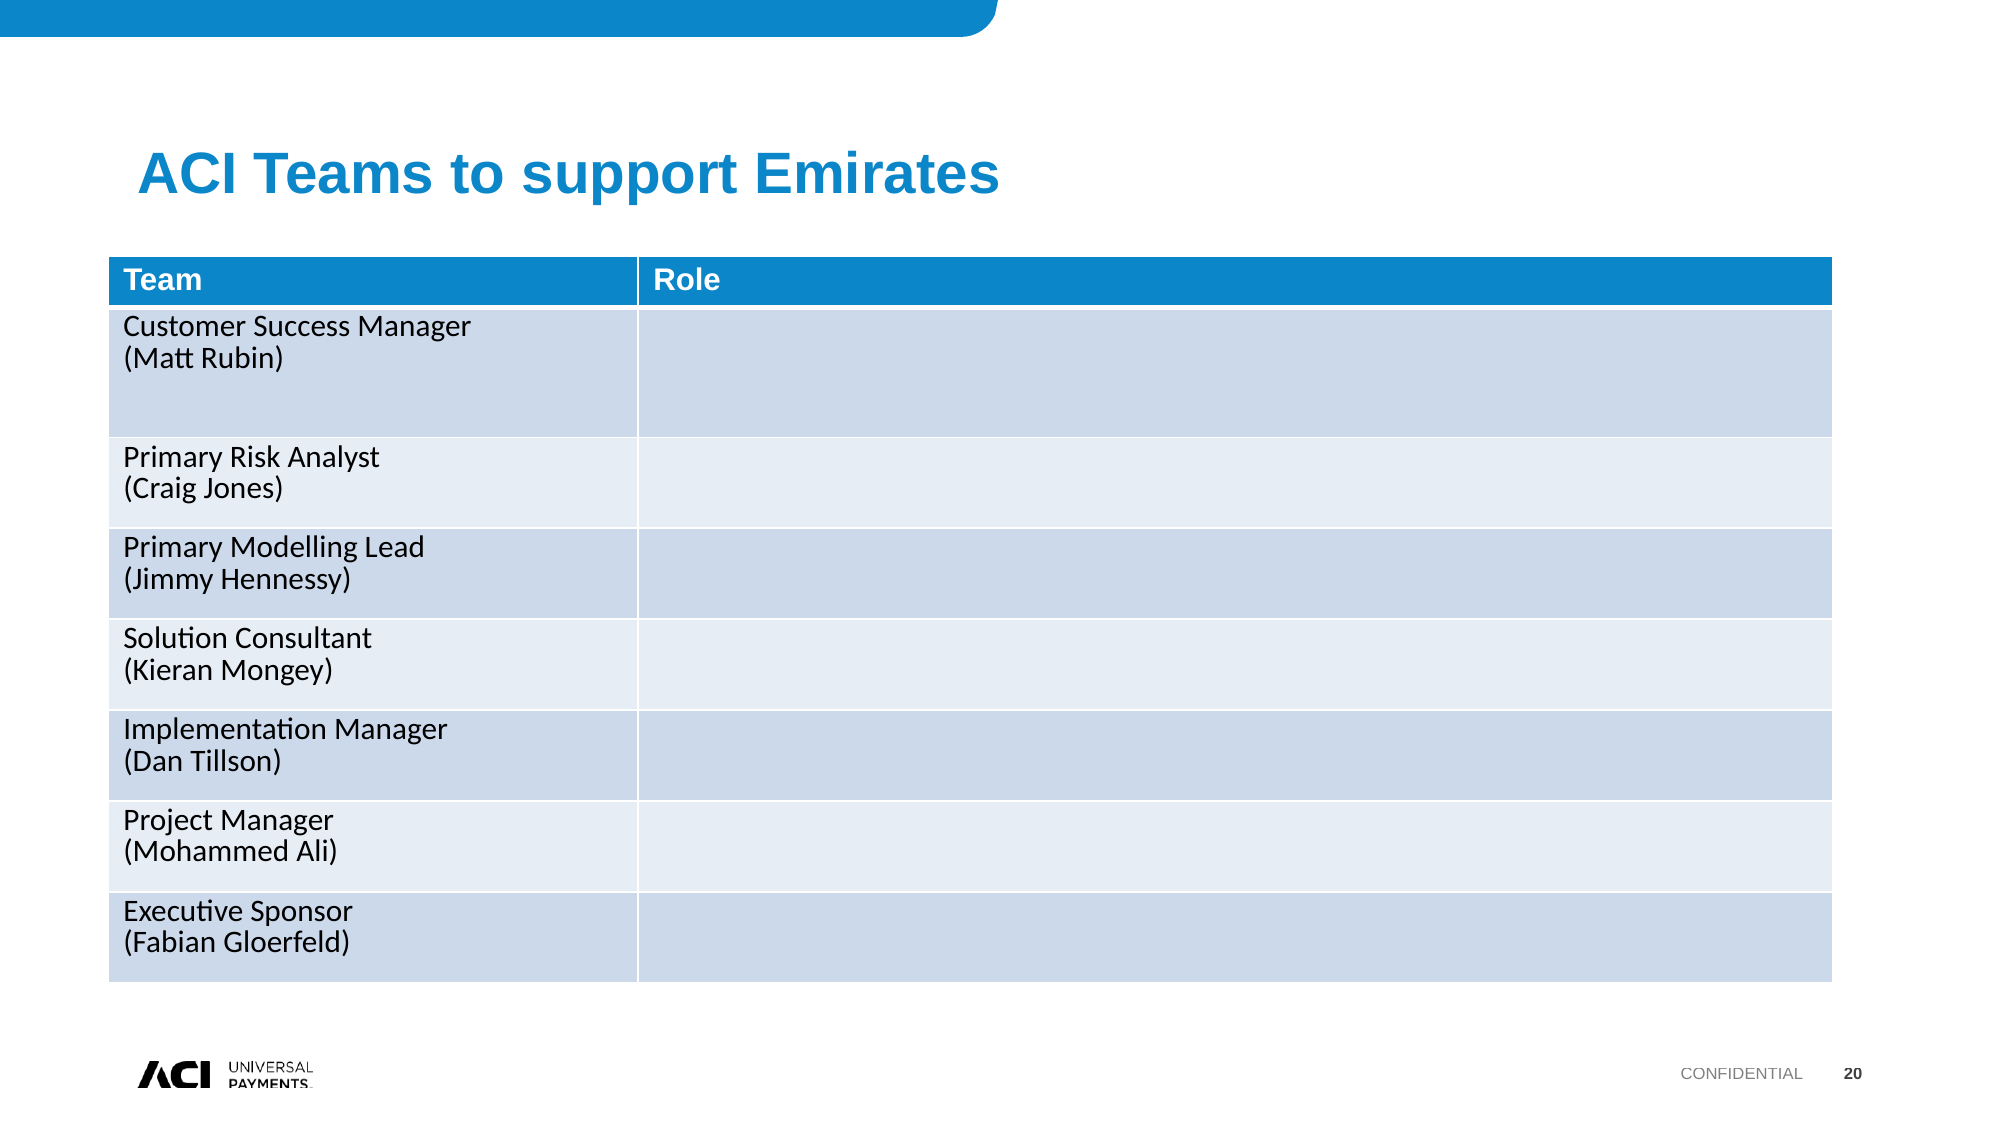

# ACI Teams to support Emirates
| Team | Role |
| --- | --- |
| Customer Success Manager (Matt Rubin) |  |
| Primary Risk Analyst (Craig Jones) |  |
| Primary Modelling Lead (Jimmy Hennessy) |  |
| Solution Consultant (Kieran Mongey) |  |
| Implementation Manager (Dan Tillson) |  |
| Project Manager (Mohammed Ali) |  |
| Executive Sponsor (Fabian Gloerfeld) |  |
Confidential
20